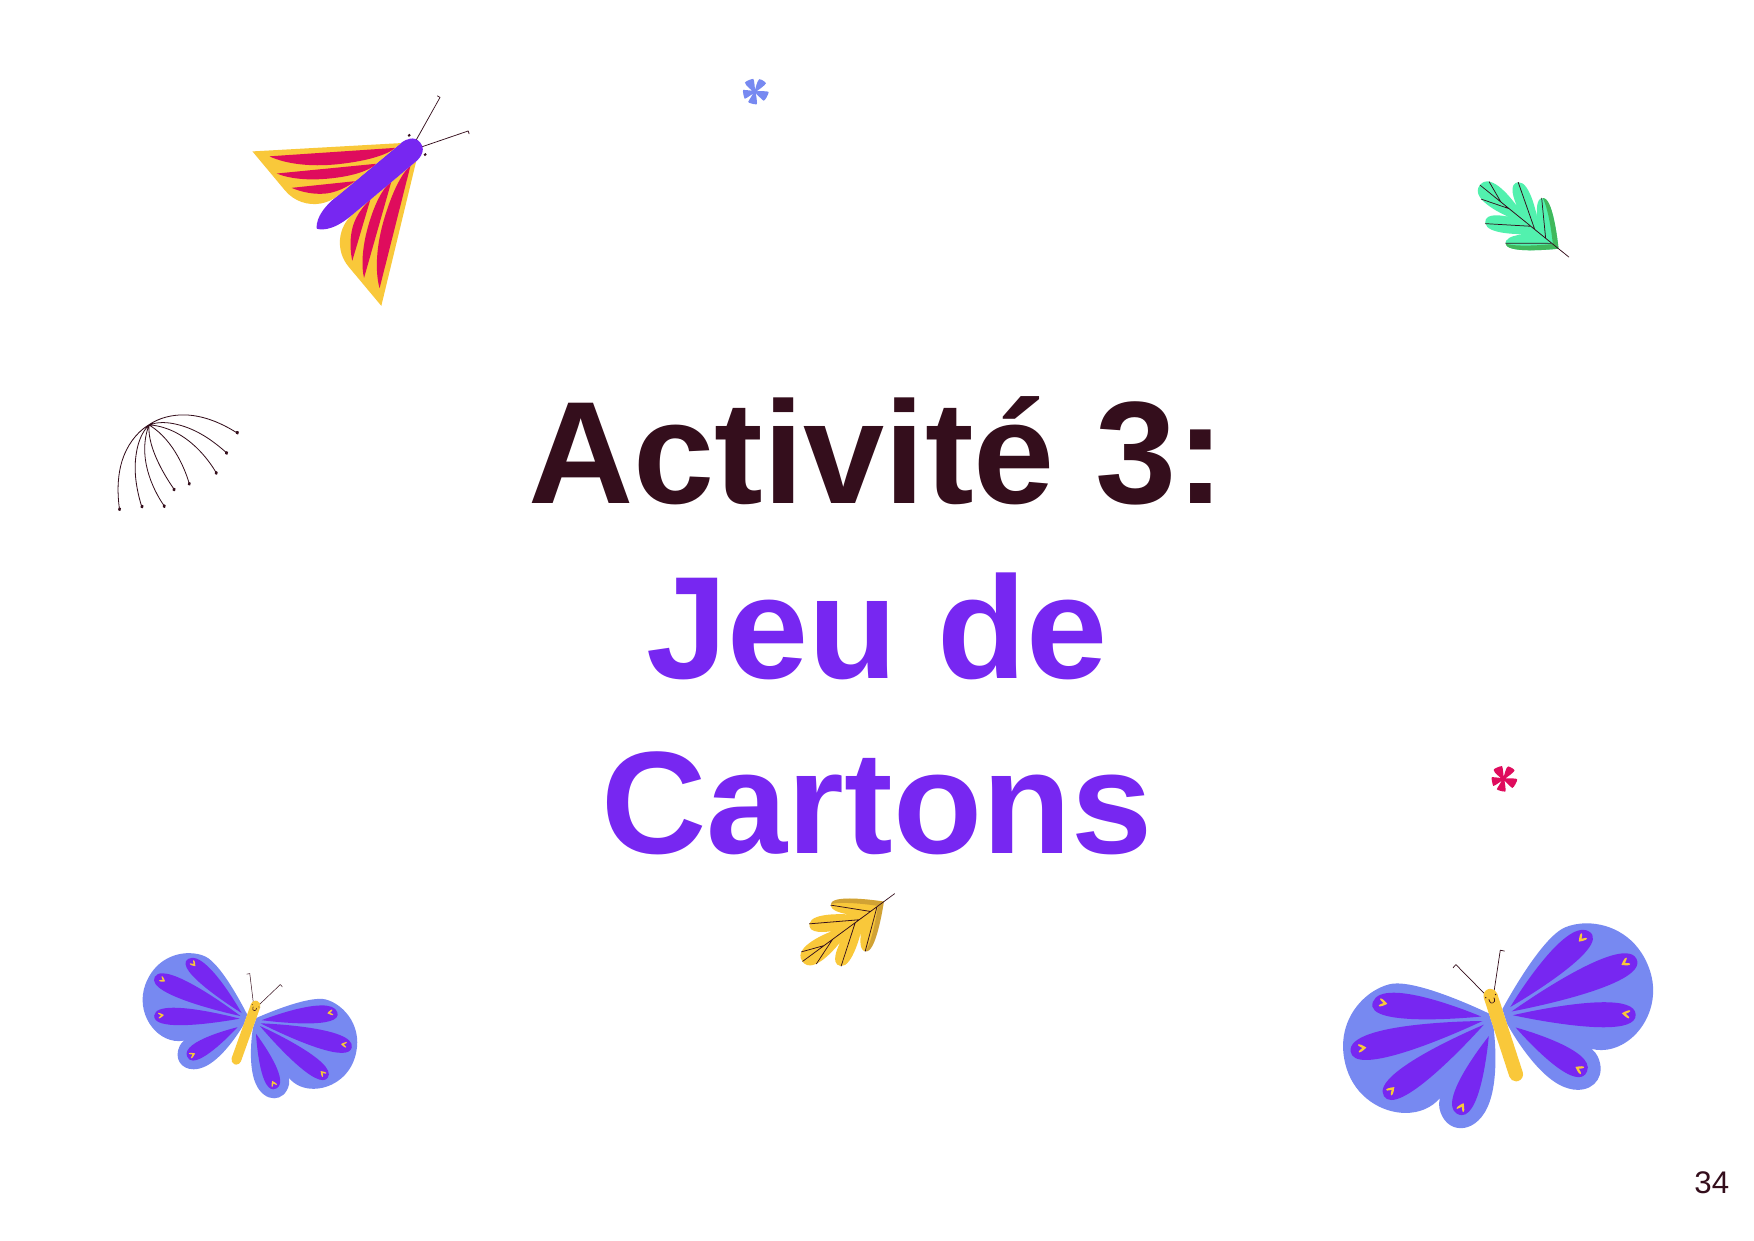

# Activité 3:
Jeu de Cartons

34